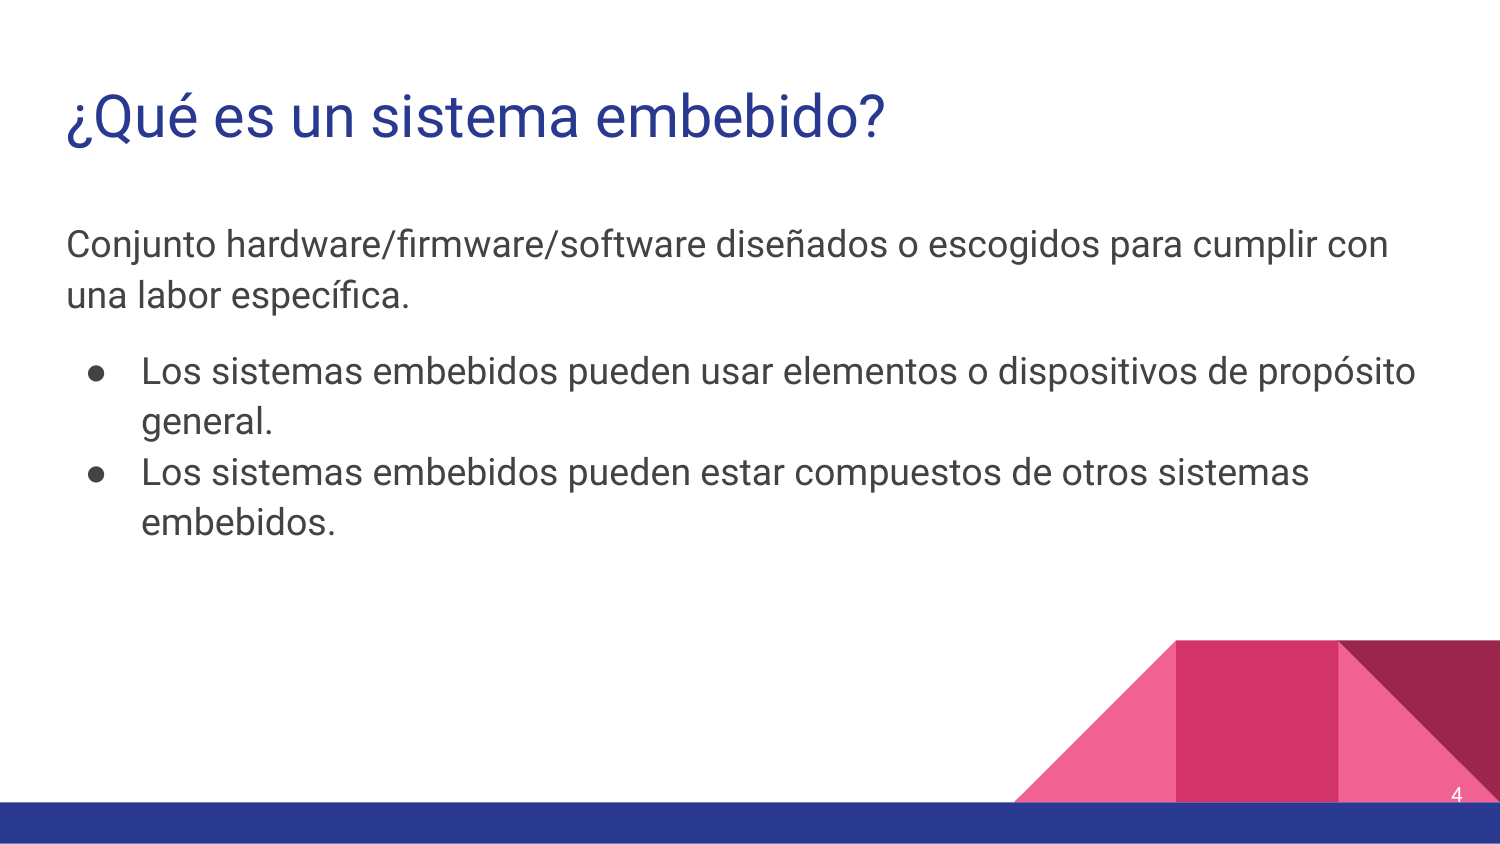

# ¿Qué es un sistema embebido?
Conjunto hardware/firmware/software diseñados o escogidos para cumplir con una labor específica.
Los sistemas embebidos pueden usar elementos o dispositivos de propósito general.
Los sistemas embebidos pueden estar compuestos de otros sistemas embebidos.

4